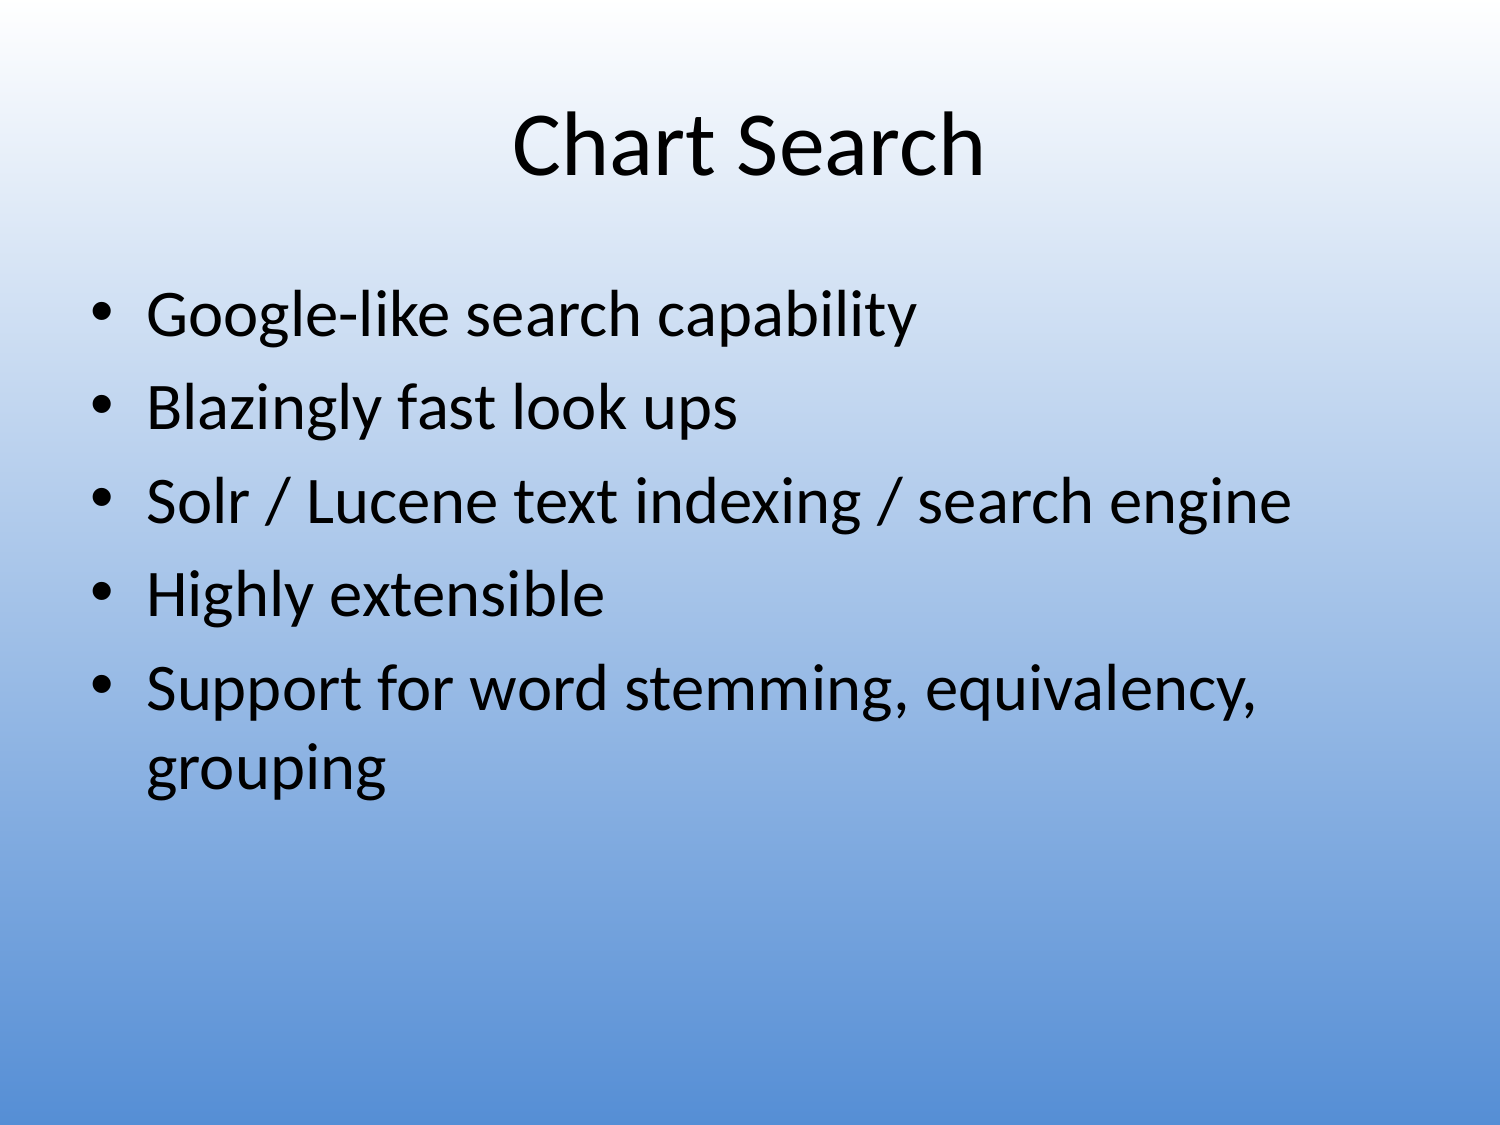

# Chart Search
Google-like search capability
Blazingly fast look ups
Solr / Lucene text indexing / search engine
Highly extensible
Support for word stemming, equivalency, grouping